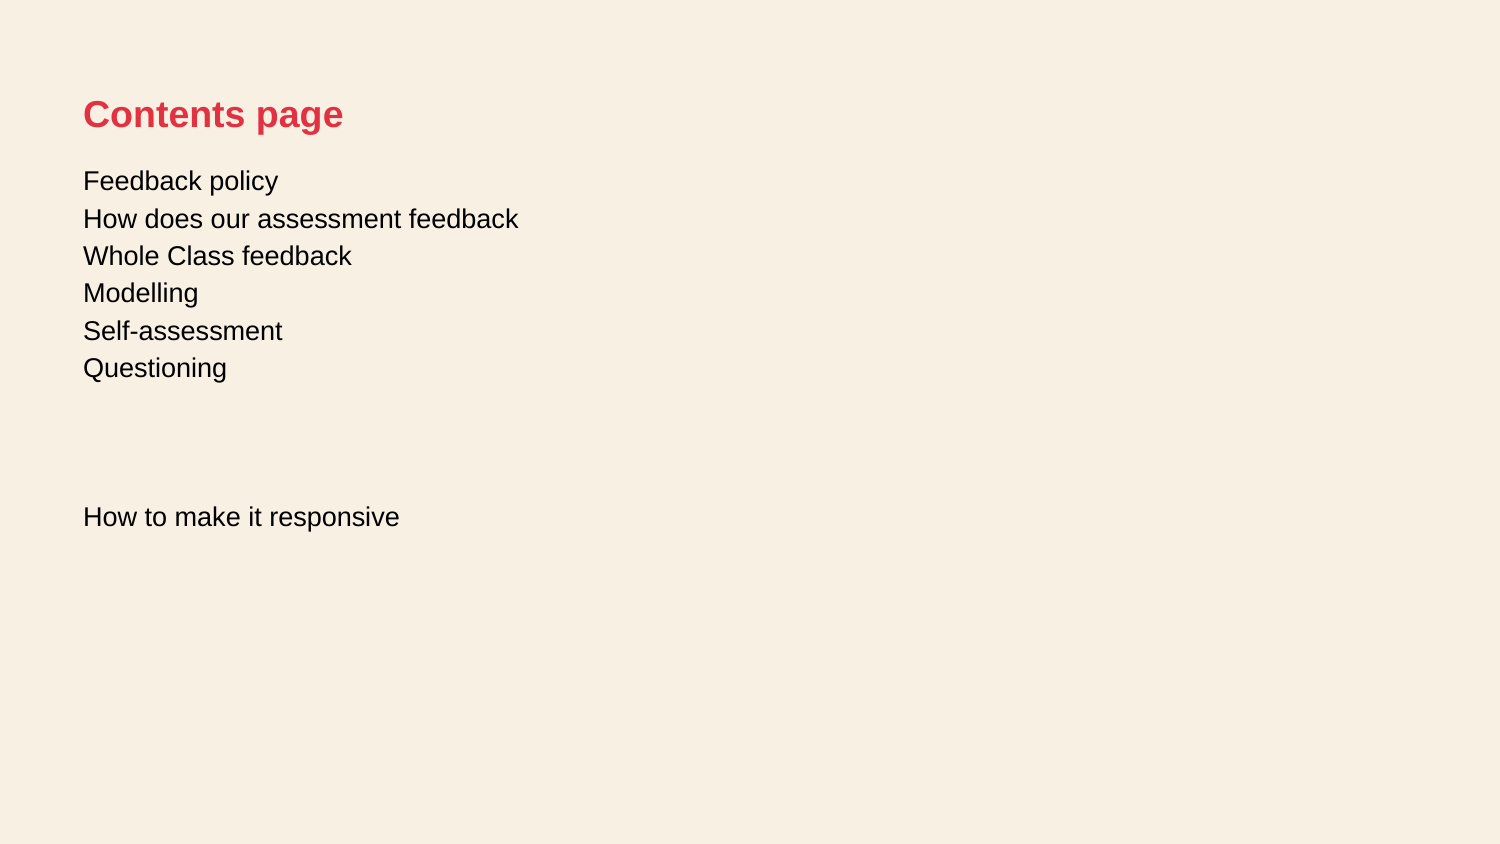

Contents page
Feedback policy
How does our assessment feedback
Whole Class feedback
Modelling
Self-assessment
Questioning

How to make it responsive